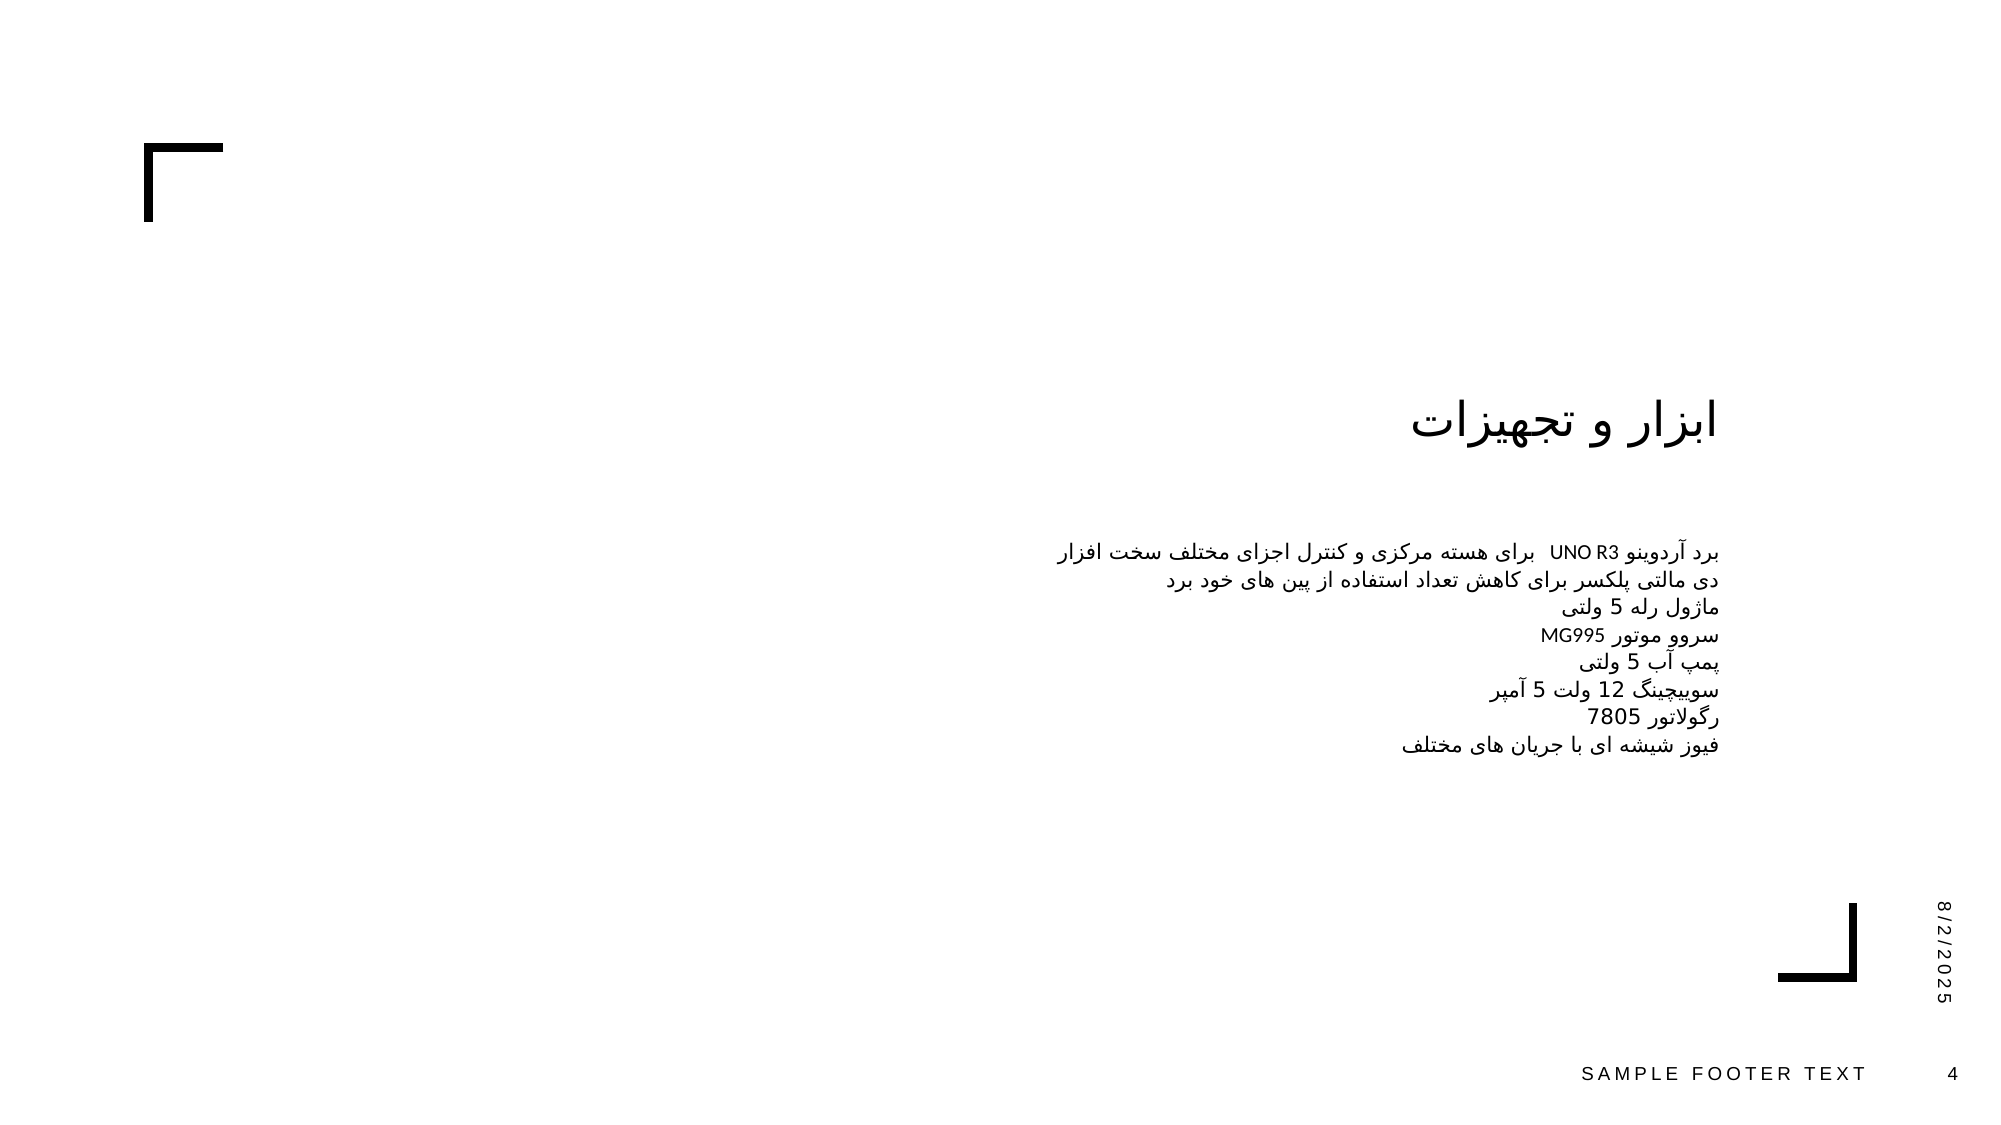

# ابزار و تجهیزات برد آردوینو UNO R3  برای هسته مرکزی و کنترل اجزای مختلف سخت افزار دی مالتی پلکسر برای کاهش تعداد استفاده از پین های خود برد ماژول رله 5 ولتی سروو موتور MG995 پمپ آب 5 ولتی سوییچینگ 12 ولت 5 آمپر رگولاتور 7805 فیوز شیشه ای با جریان های مختلف
8/2/2025
Sample Footer Text
4